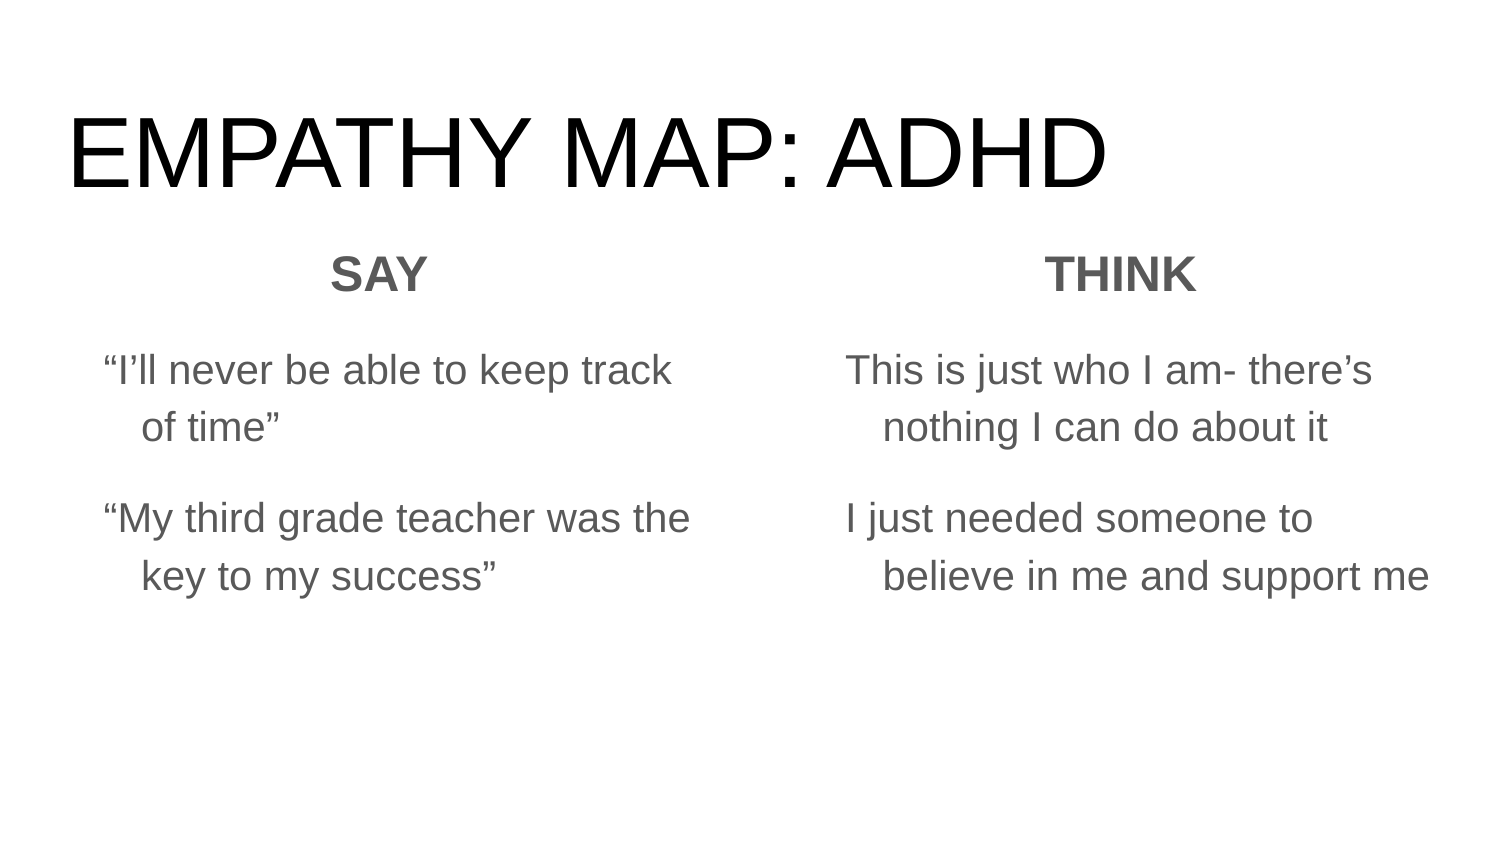

# EMPATHY MAP: ADHD
THINK
This is just who I am- there’s nothing I can do about it
I just needed someone to believe in me and support me

SAY
“I’ll never be able to keep track of time”
“My third grade teacher was the key to my success”